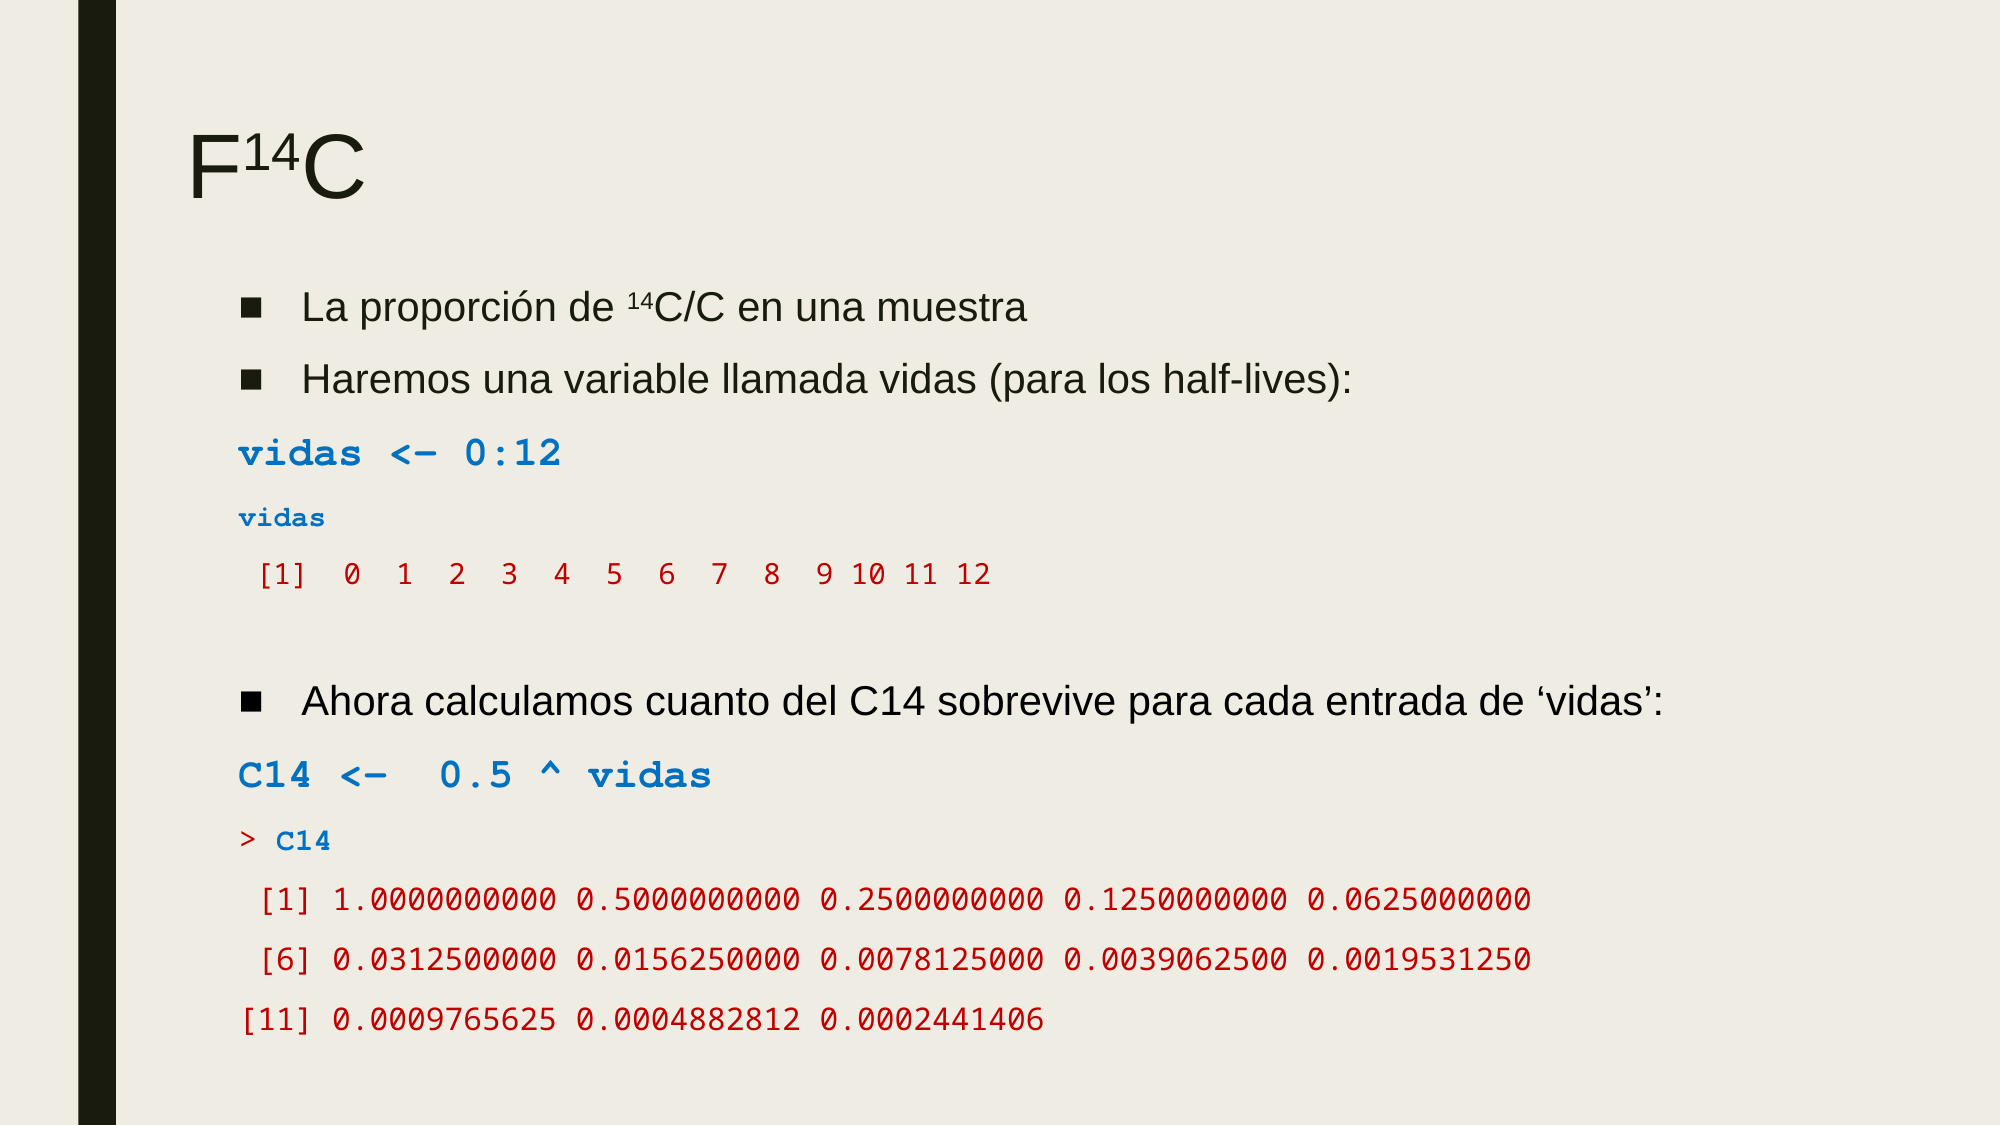

# F14C
La proporción de 14C/C en una muestra
Haremos una variable llamada vidas (para los half-lives):
vidas <- 0:12
vidas
 [1]  0  1  2  3  4  5  6  7  8  9 10 11 12

Ahora calculamos cuanto del C14 sobrevive para cada entrada de ‘vidas’:
C14 <-  0.5 ^ vidas
> C14
 [1] 1.0000000000 0.5000000000 0.2500000000 0.1250000000 0.0625000000
 [6] 0.0312500000 0.0156250000 0.0078125000 0.0039062500 0.0019531250
[11] 0.0009765625 0.0004882812 0.0002441406